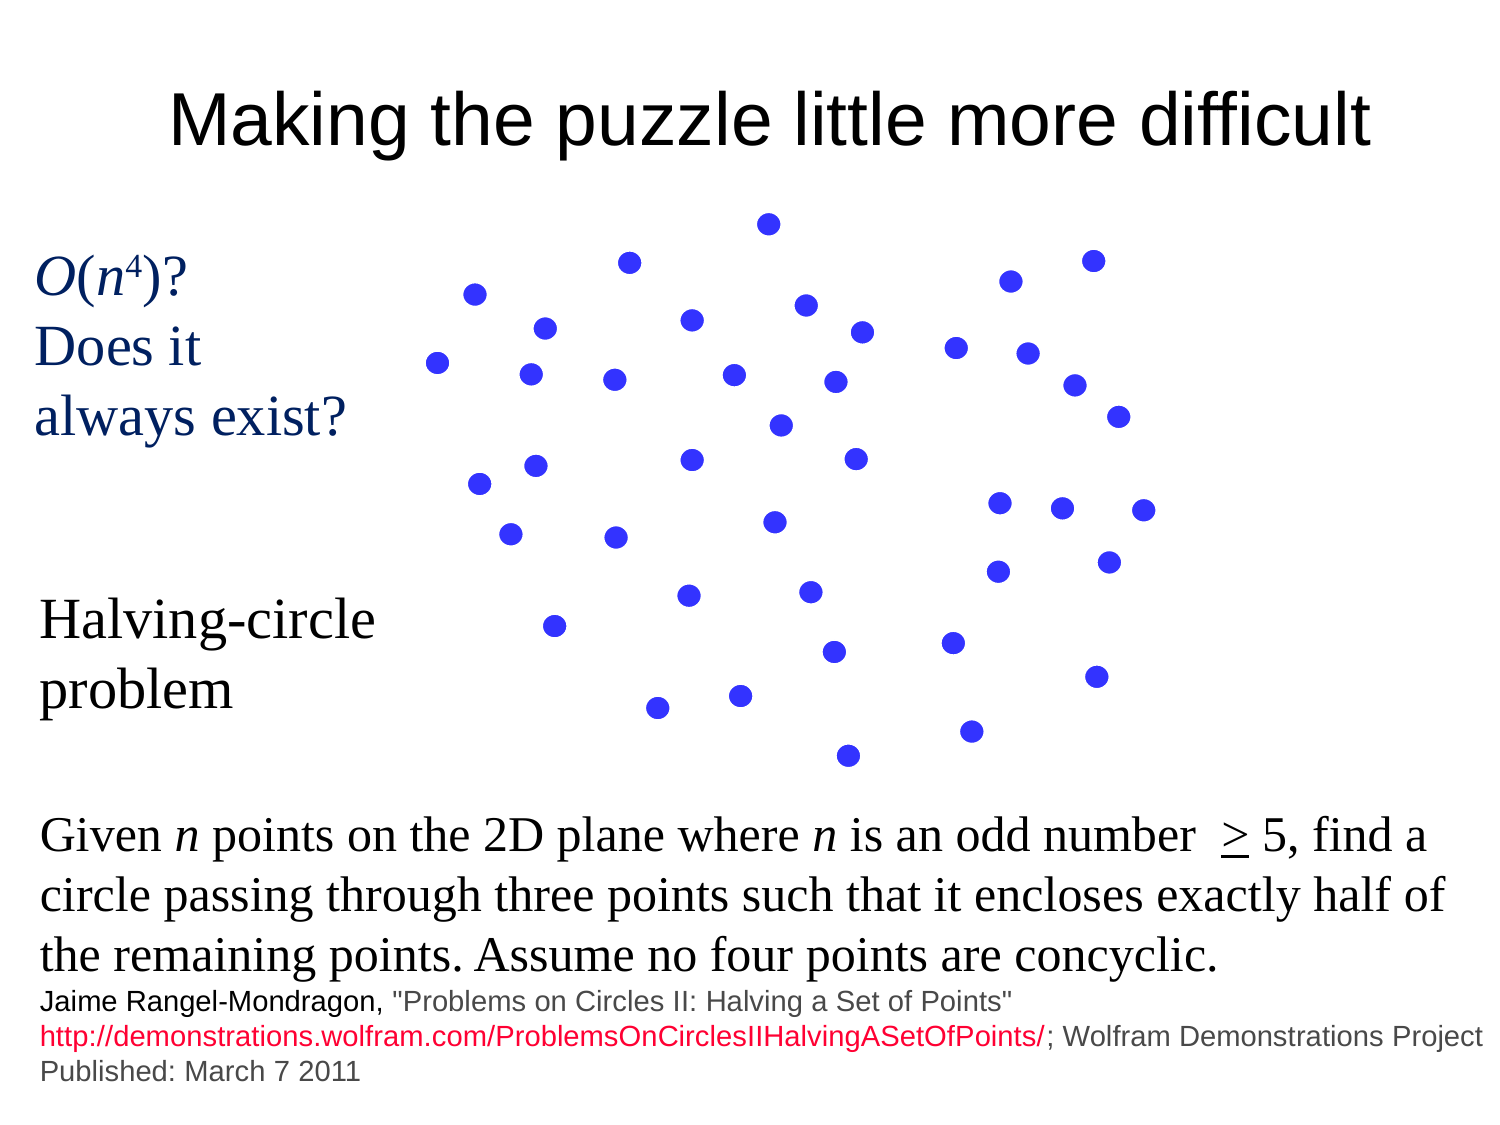

19
# Making the puzzle little more difficult

O(n4)?
Does it always exist?

Halving-circle problem

Given n points on the 2D plane where n is an odd number  > 5, find a circle passing through three points such that it encloses exactly half of the remaining points. Assume no four points are concyclic.
Jaime Rangel-Mondragon, "Problems on Circles II: Halving a Set of Points"
http://demonstrations.wolfram.com/ProblemsOnCirclesIIHalvingASetOfPoints/; Wolfram Demonstrations Project
Published: March 7 2011
ACMU 2008-09